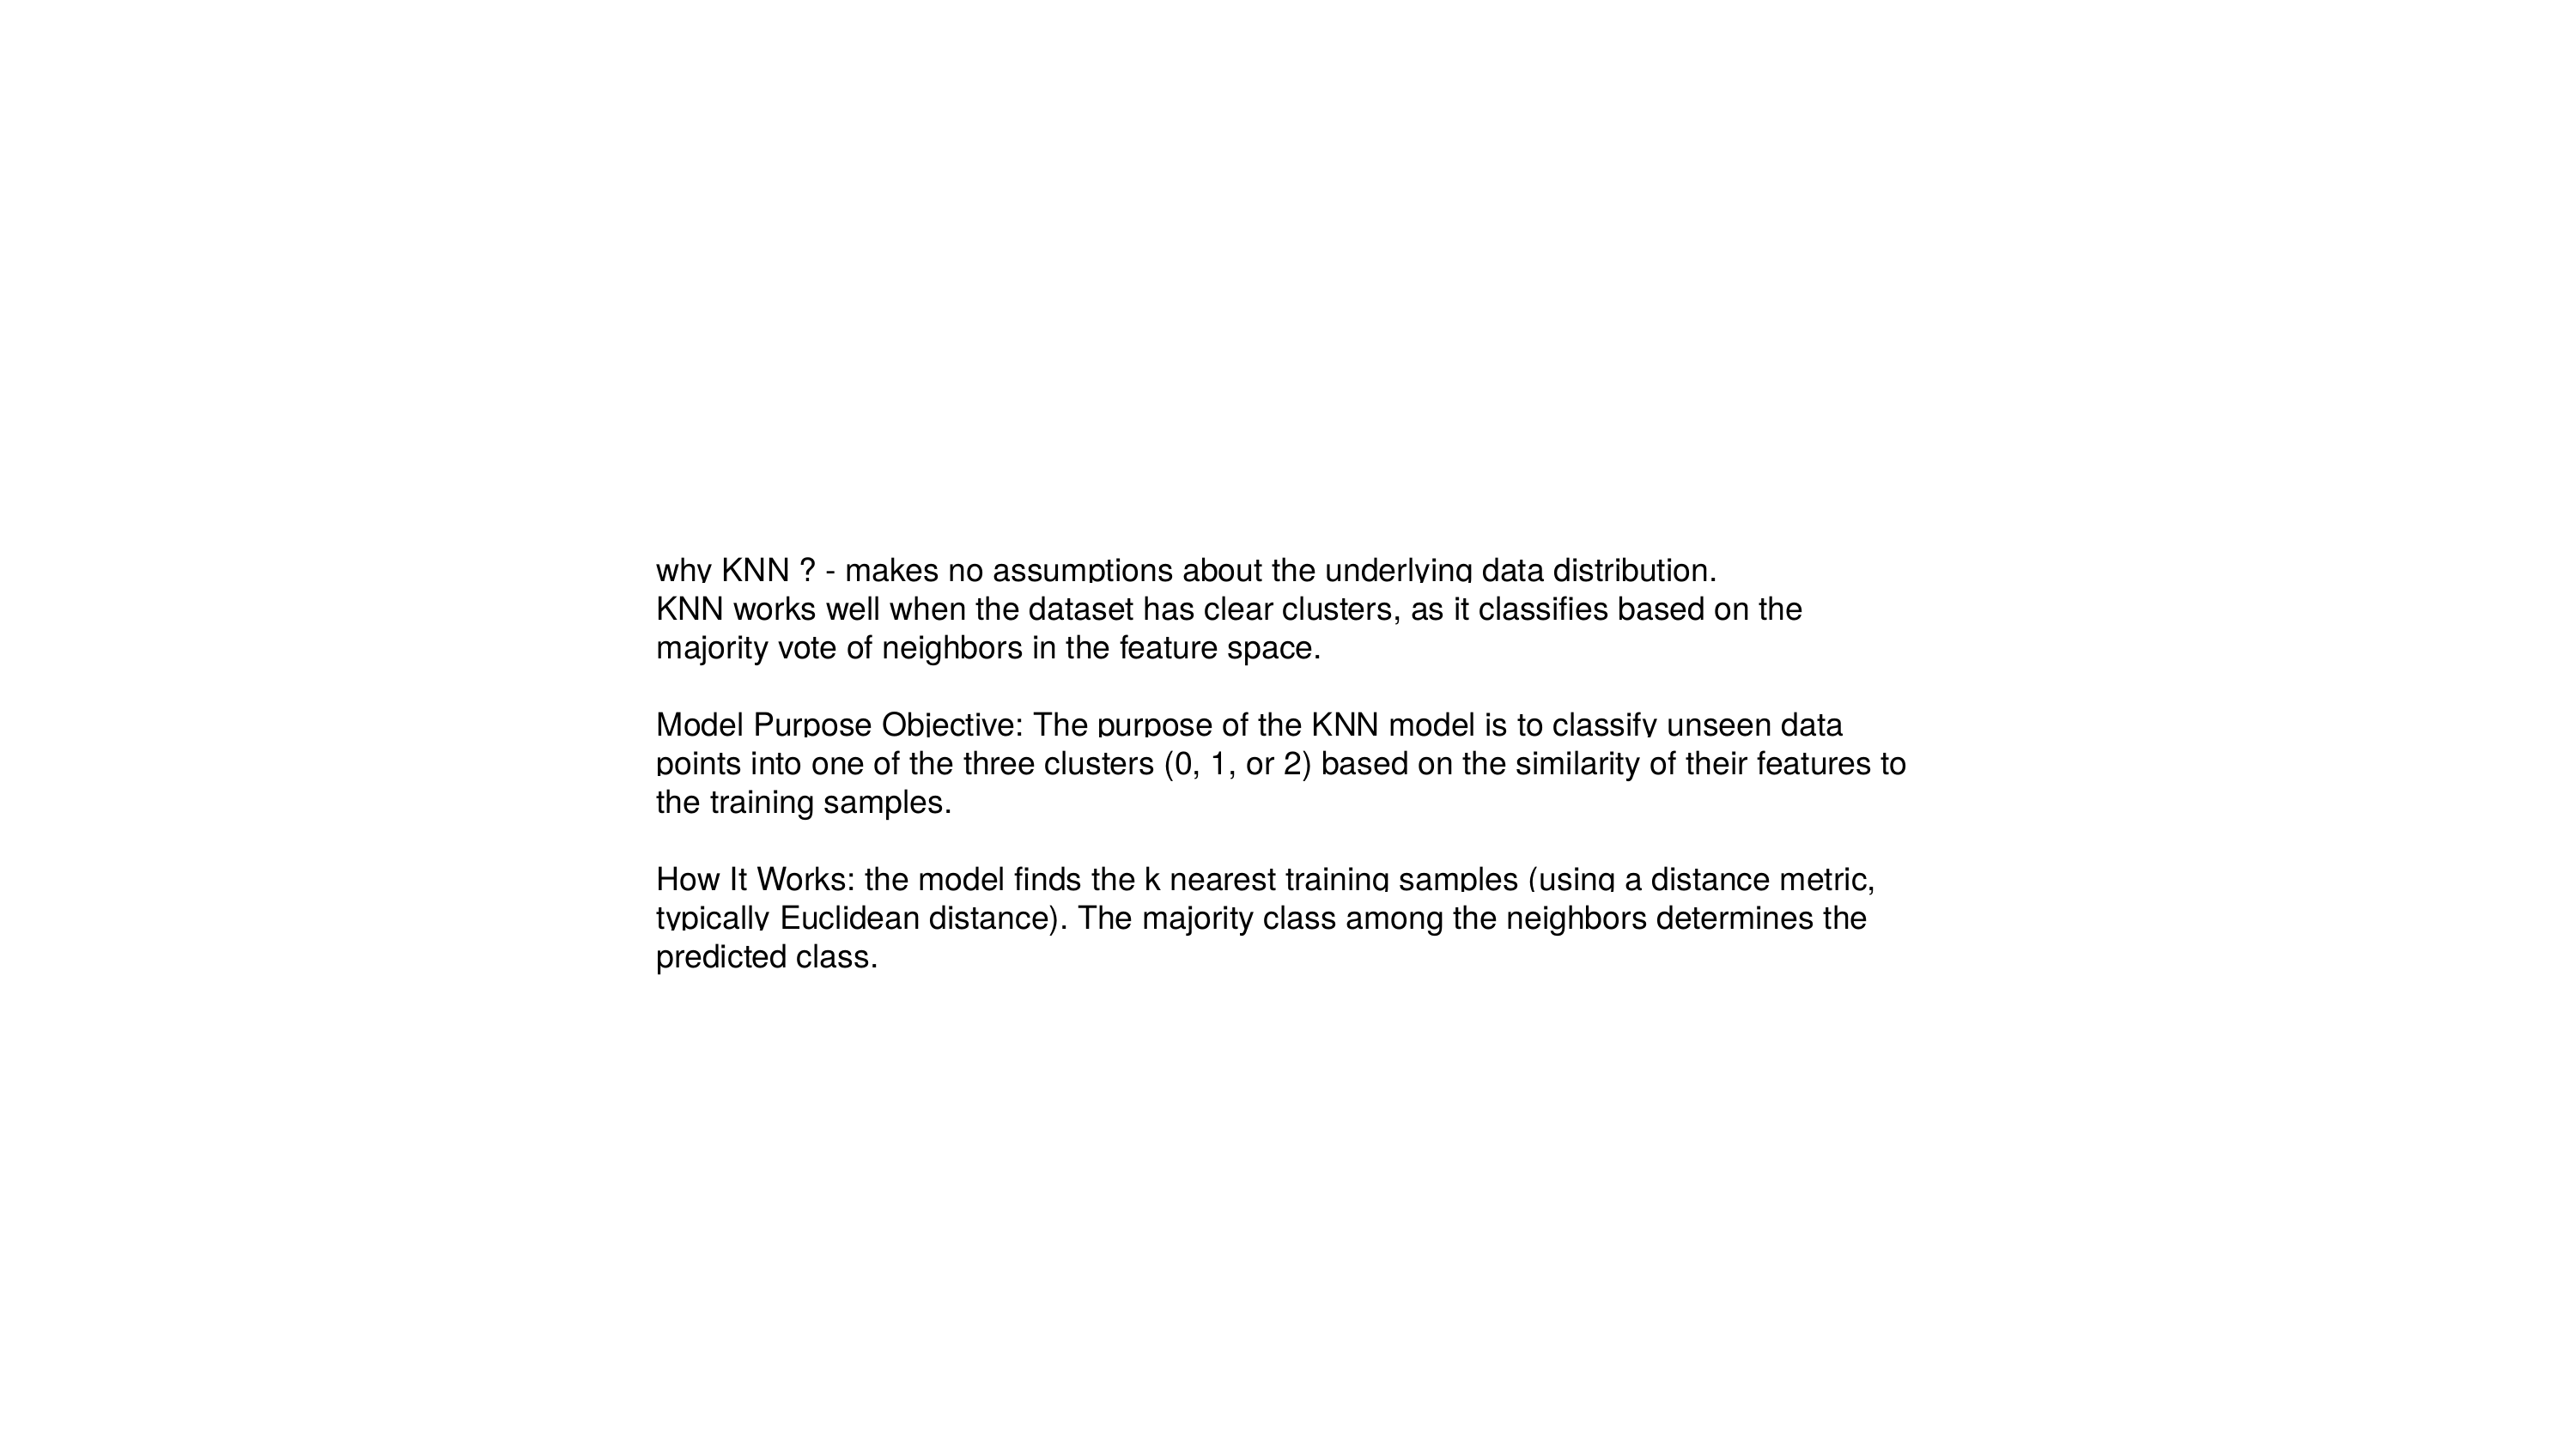

why KNN ? - makes no assumptions about the underlying data distribution.
KNN works well when the dataset has clear clusters, as it classifies based on the majority vote of neighbors in the feature space.

Model Purpose Objective: The purpose of the KNN model is to classify unseen data points into one of the three clusters (0, 1, or 2) based on the similarity of their features to the training samples.

How It Works: the model finds the k nearest training samples (using a distance metric, typically Euclidean distance). The majority class among the neighbors determines the predicted class.